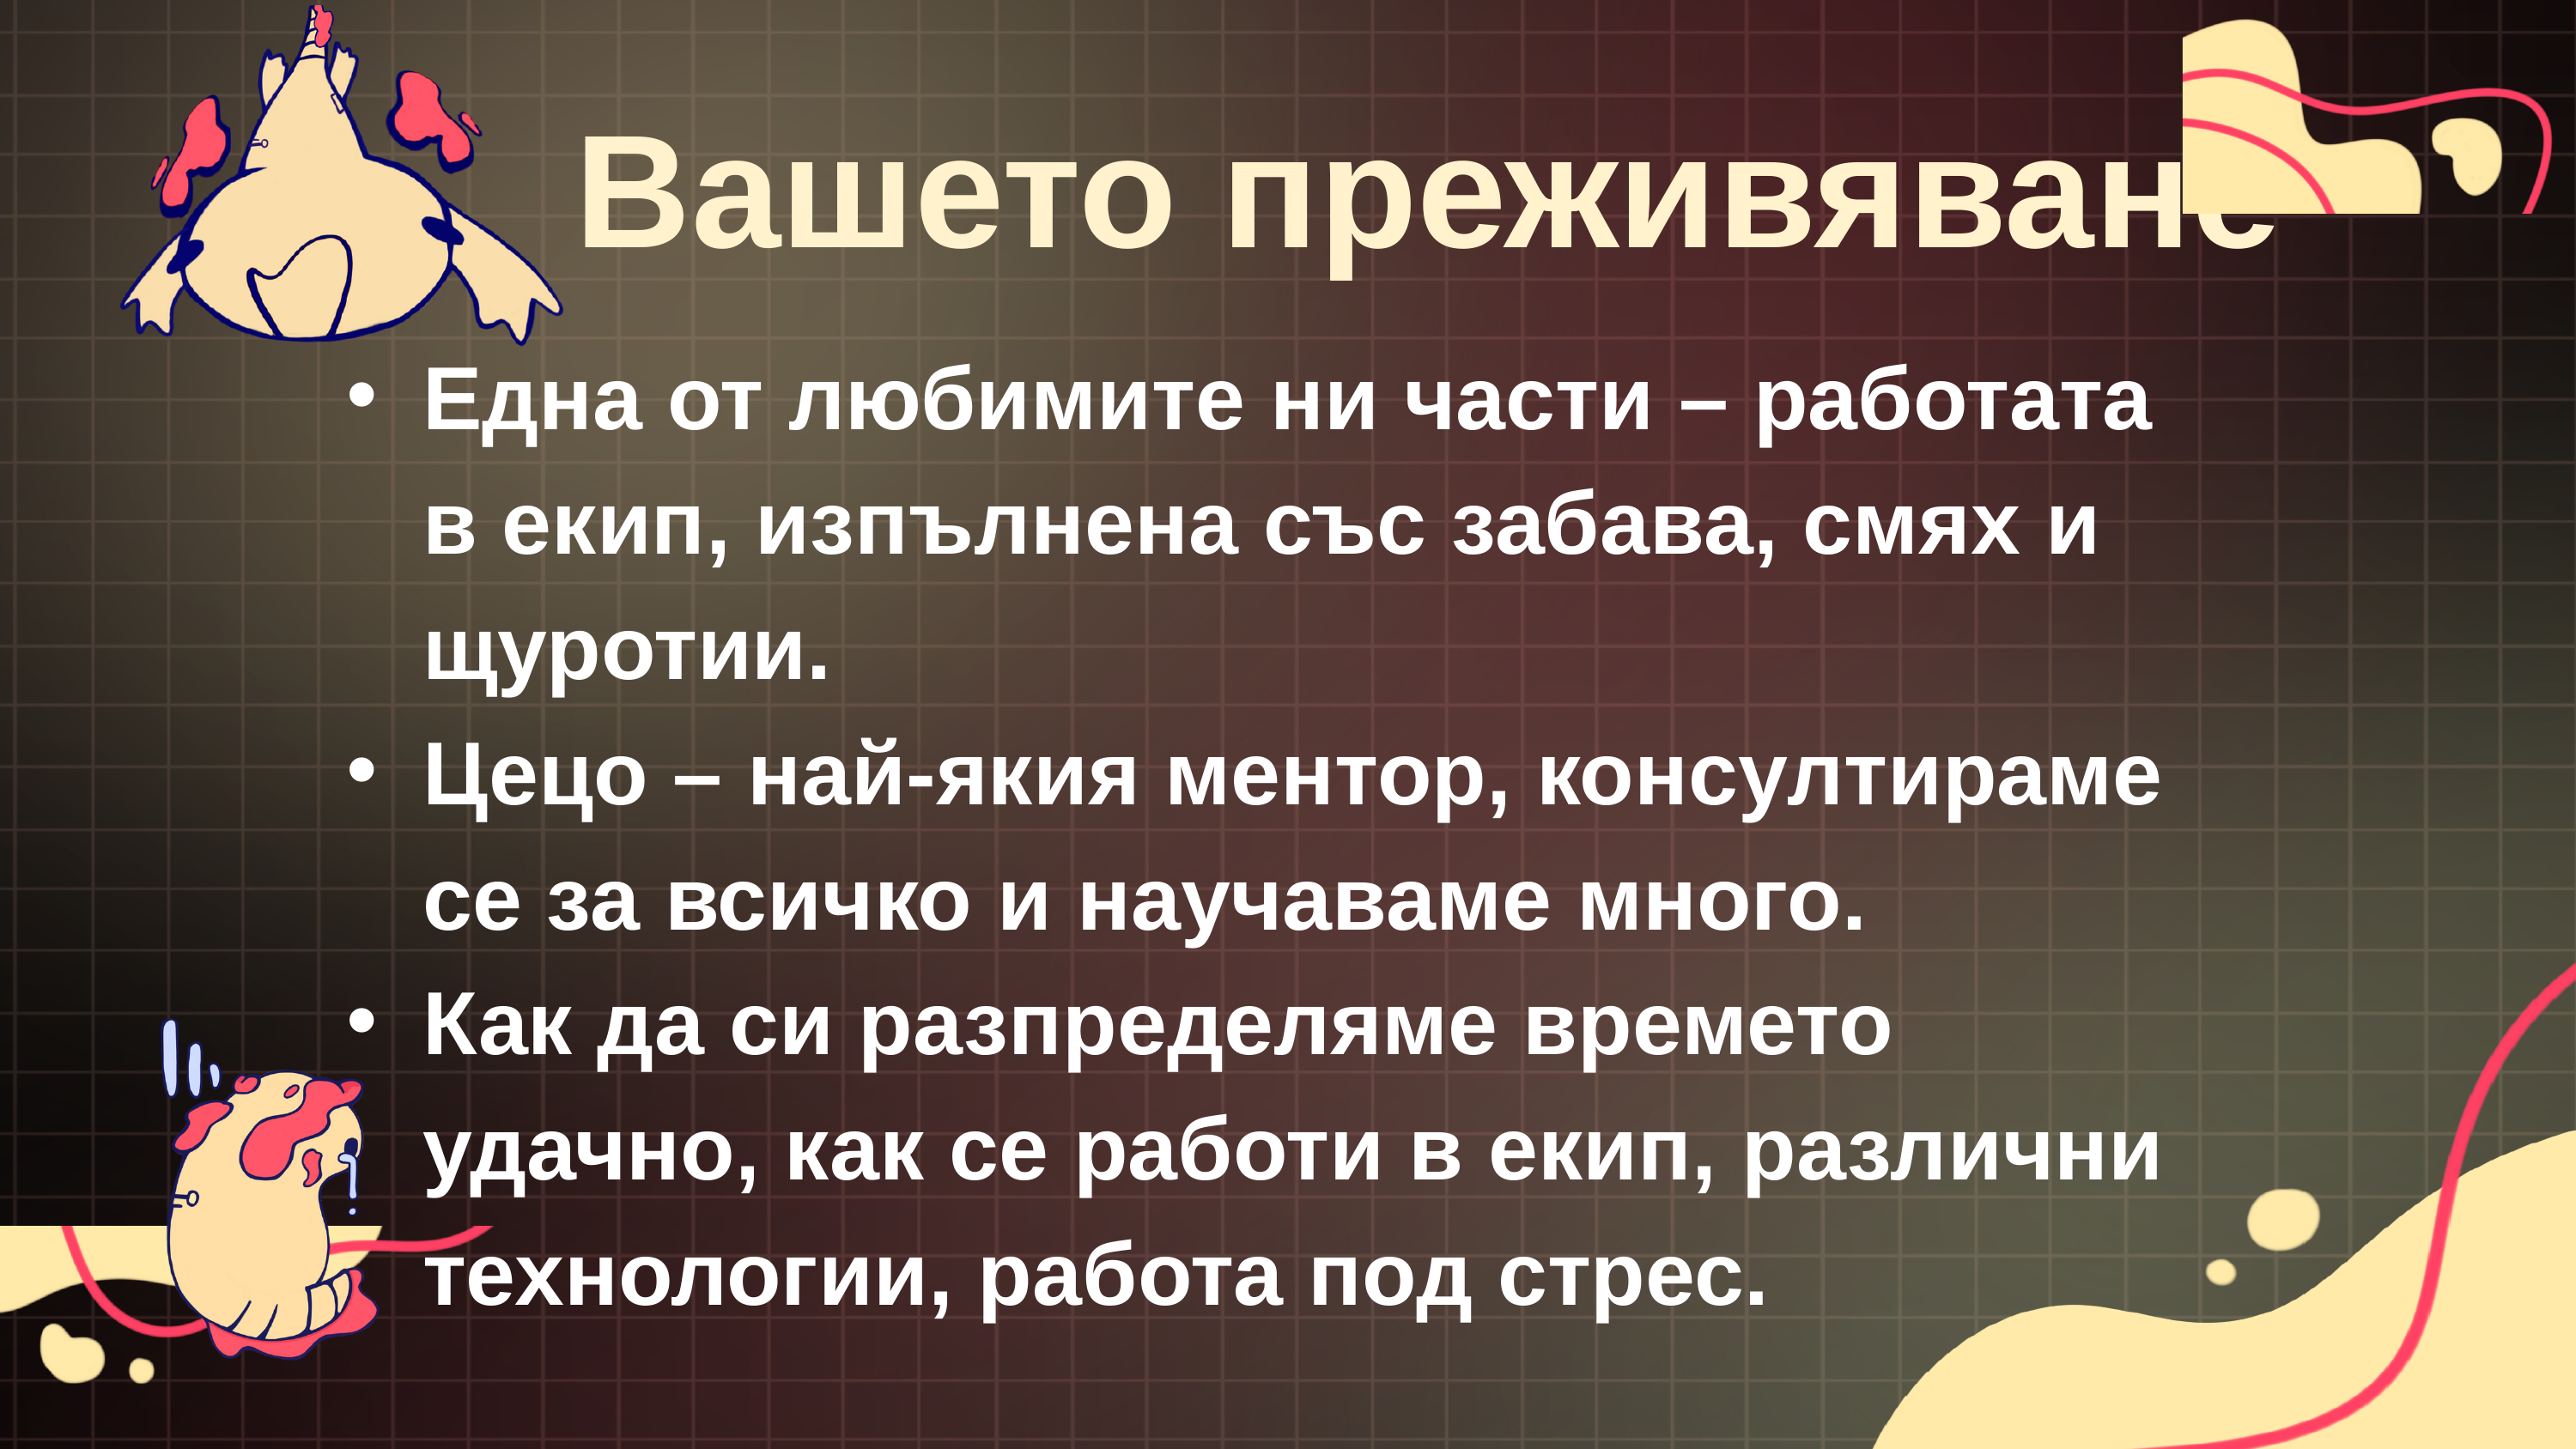

Вашето преживяване
Една от любимите ни части – работата в екип, изпълнена със забава, смях и щуротии.
Цецо – най-якия ментор, консултираме се за всичко и научаваме много.
Как да си разпределяме времето удачно, как се работи в екип, различни технологии, работа под стрес.